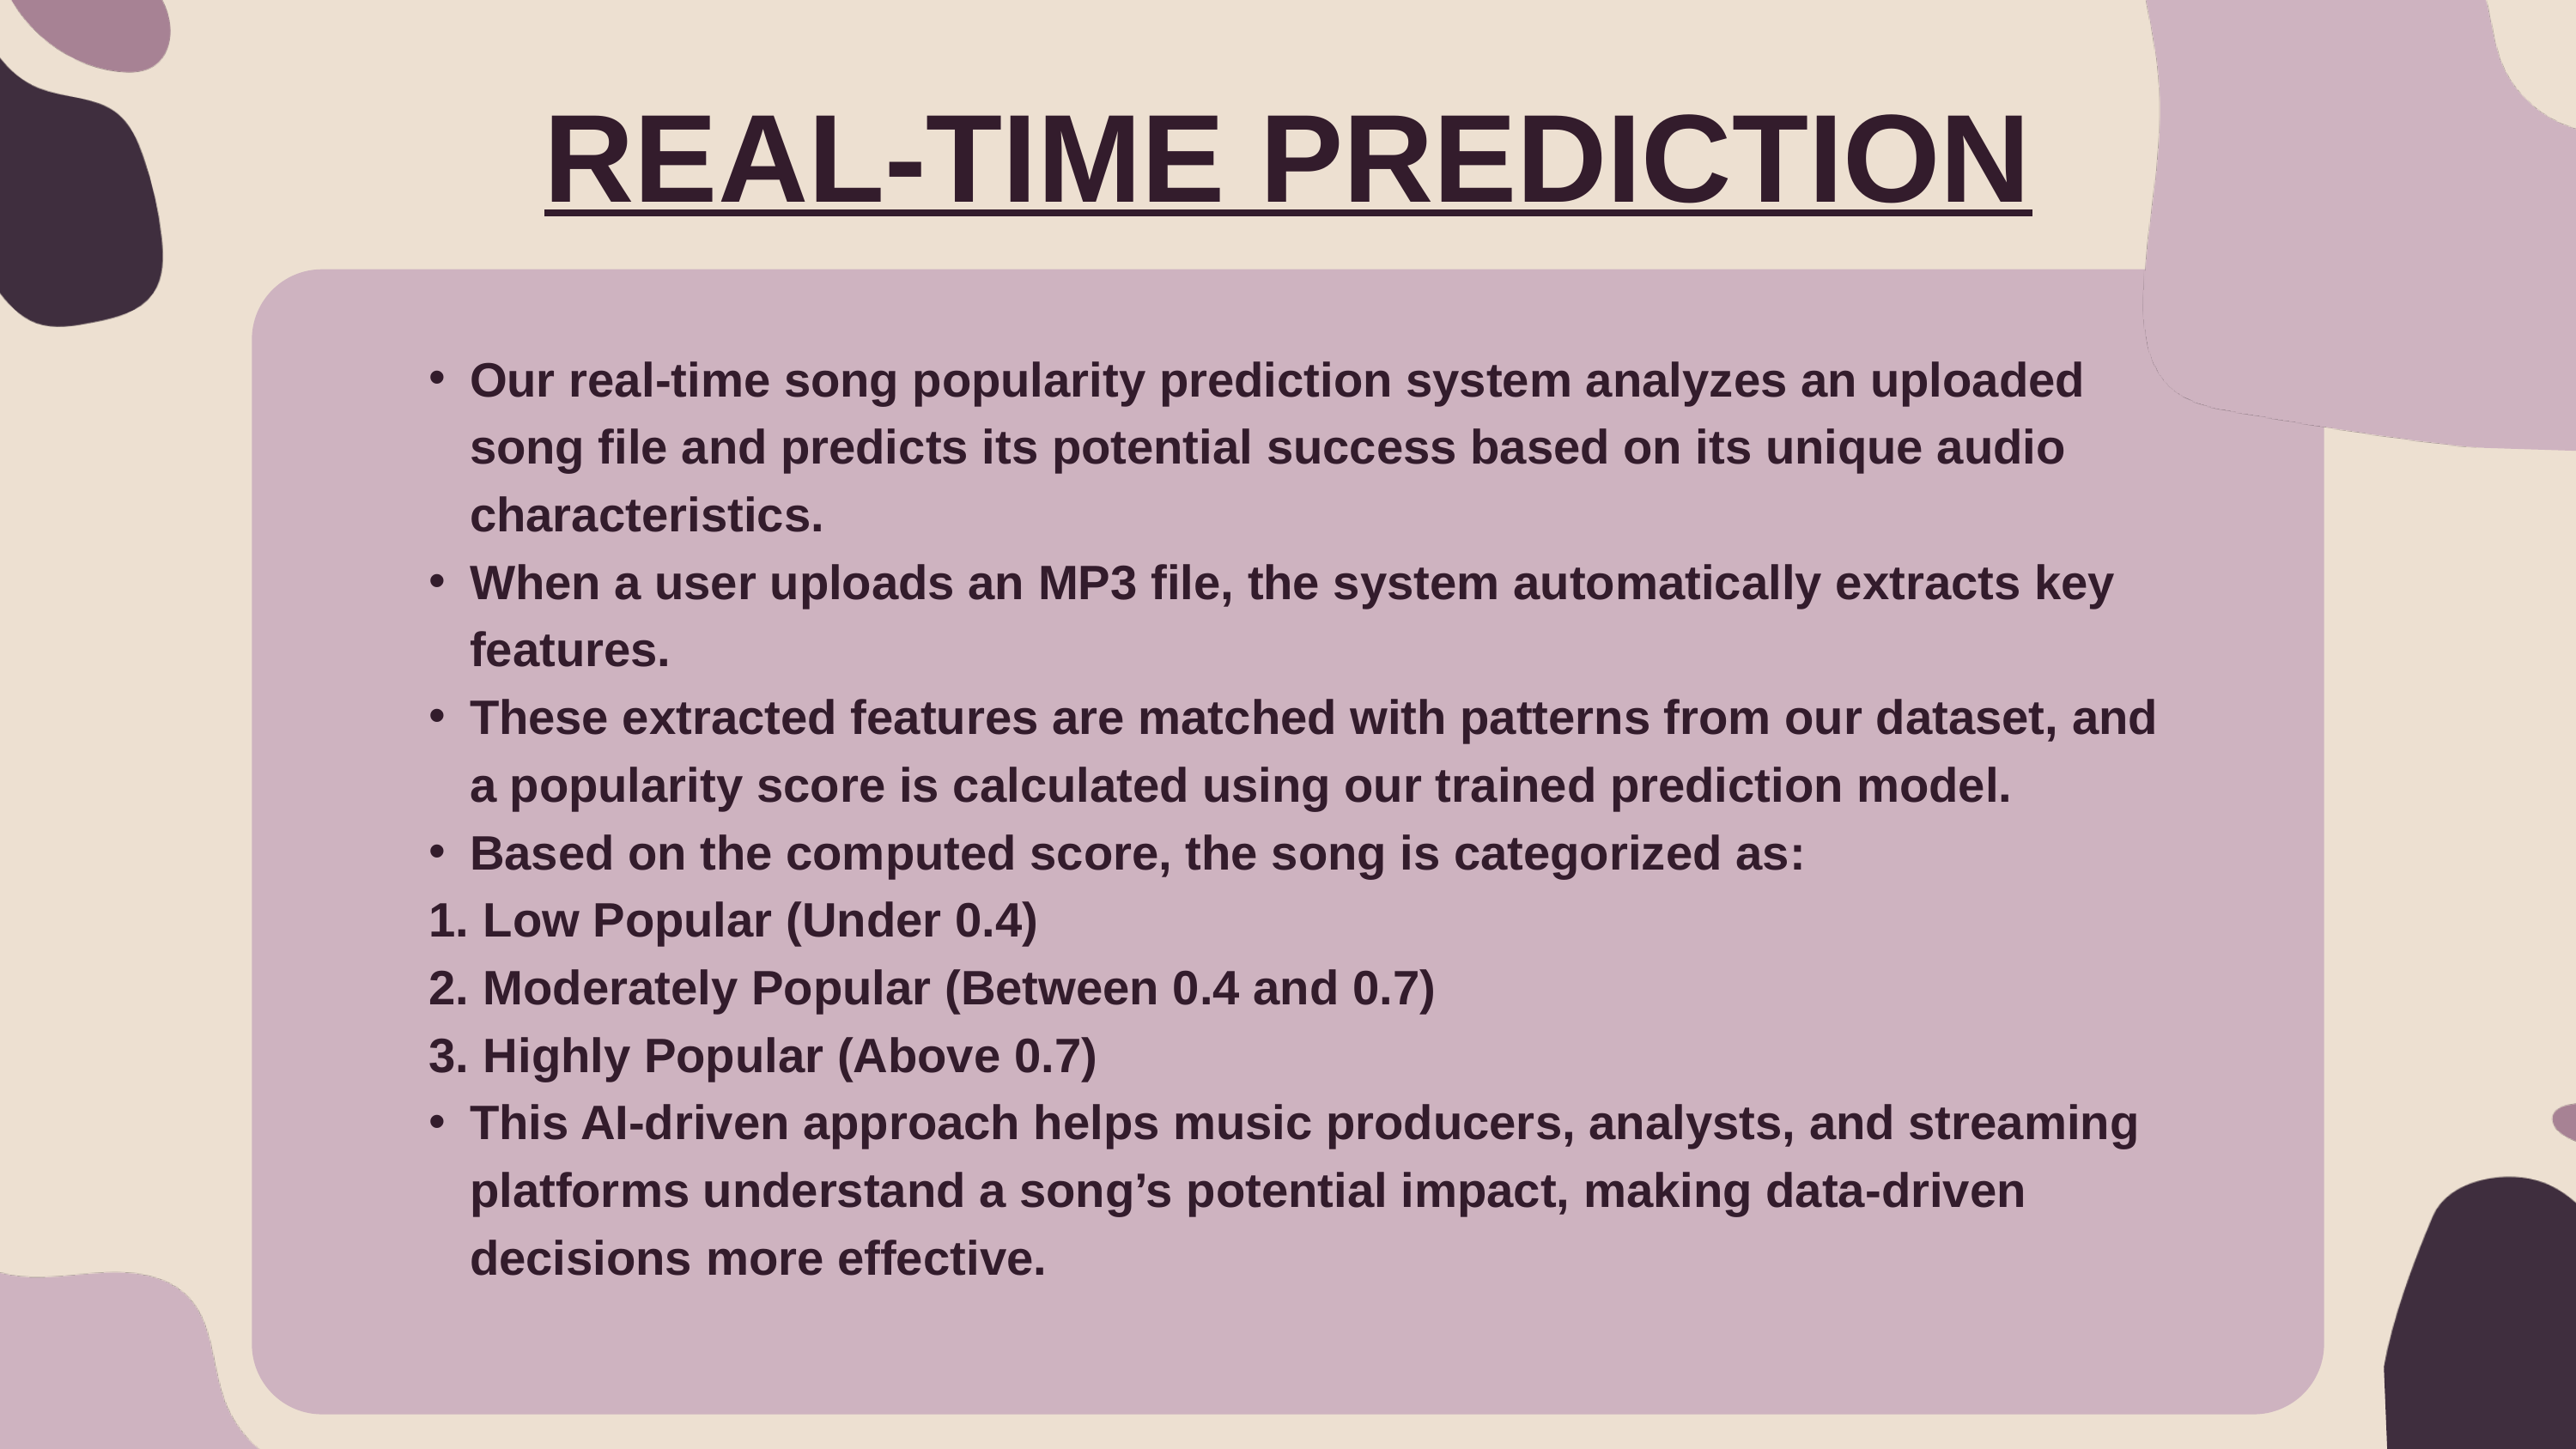

REAL-TIME PREDICTION

Our real-time song popularity prediction system analyzes an uploaded song file and predicts its potential success based on its unique audio characteristics.
When a user uploads an MP3 file, the system automatically extracts key features.
These extracted features are matched with patterns from our dataset, and a popularity score is calculated using our trained prediction model.
Based on the computed score, the song is categorized as:
 Low Popular (Under 0.4)
 Moderately Popular (Between 0.4 and 0.7)
 Highly Popular (Above 0.7)
This AI-driven approach helps music producers, analysts, and streaming platforms understand a song’s potential impact, making data-driven decisions more effective.